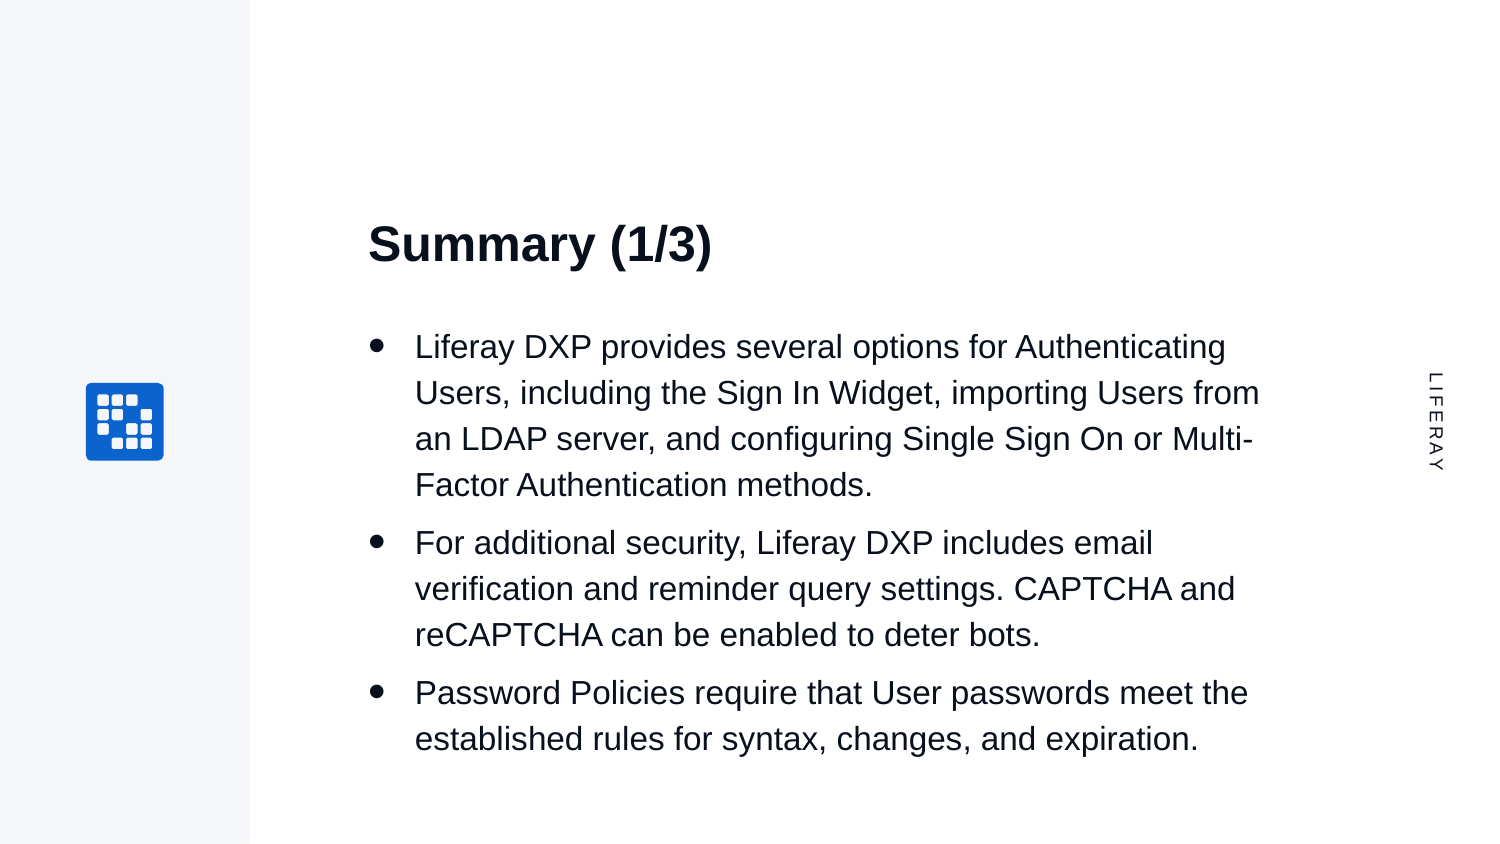

# Summary (1/3)
Liferay DXP provides several options for Authenticating Users, including the Sign In Widget, importing Users from an LDAP server, and configuring Single Sign On or Multi-Factor Authentication methods.
For additional security, Liferay DXP includes email verification and reminder query settings. CAPTCHA and reCAPTCHA can be enabled to deter bots.
Password Policies require that User passwords meet the established rules for syntax, changes, and expiration.